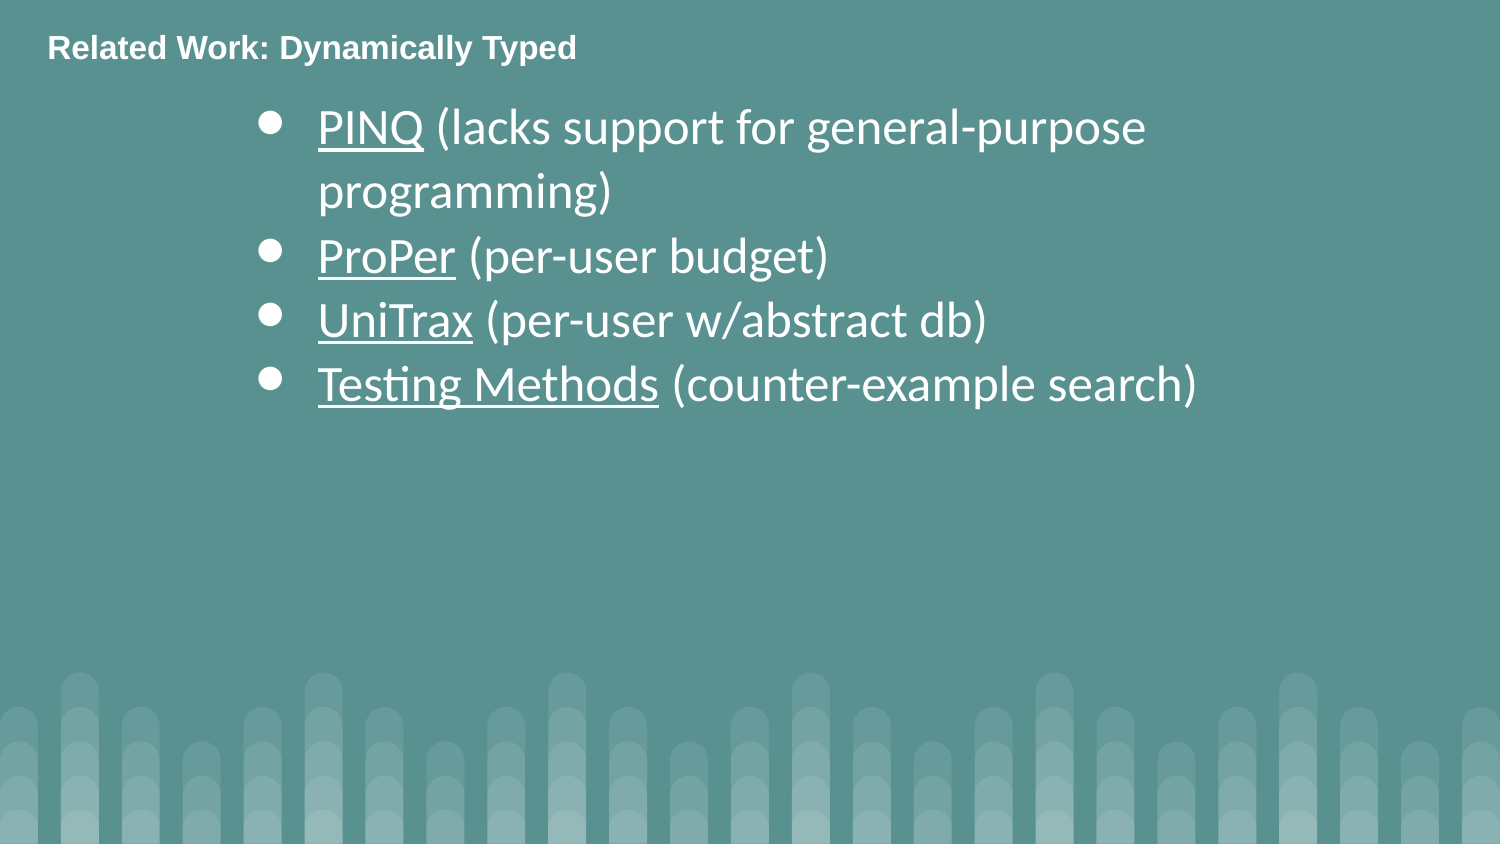

# Related Work: Dynamically Typed
PINQ (lacks support for general-purpose programming)
ProPer (per-user budget)
UniTrax (per-user w/abstract db)
Testing Methods (counter-example search)